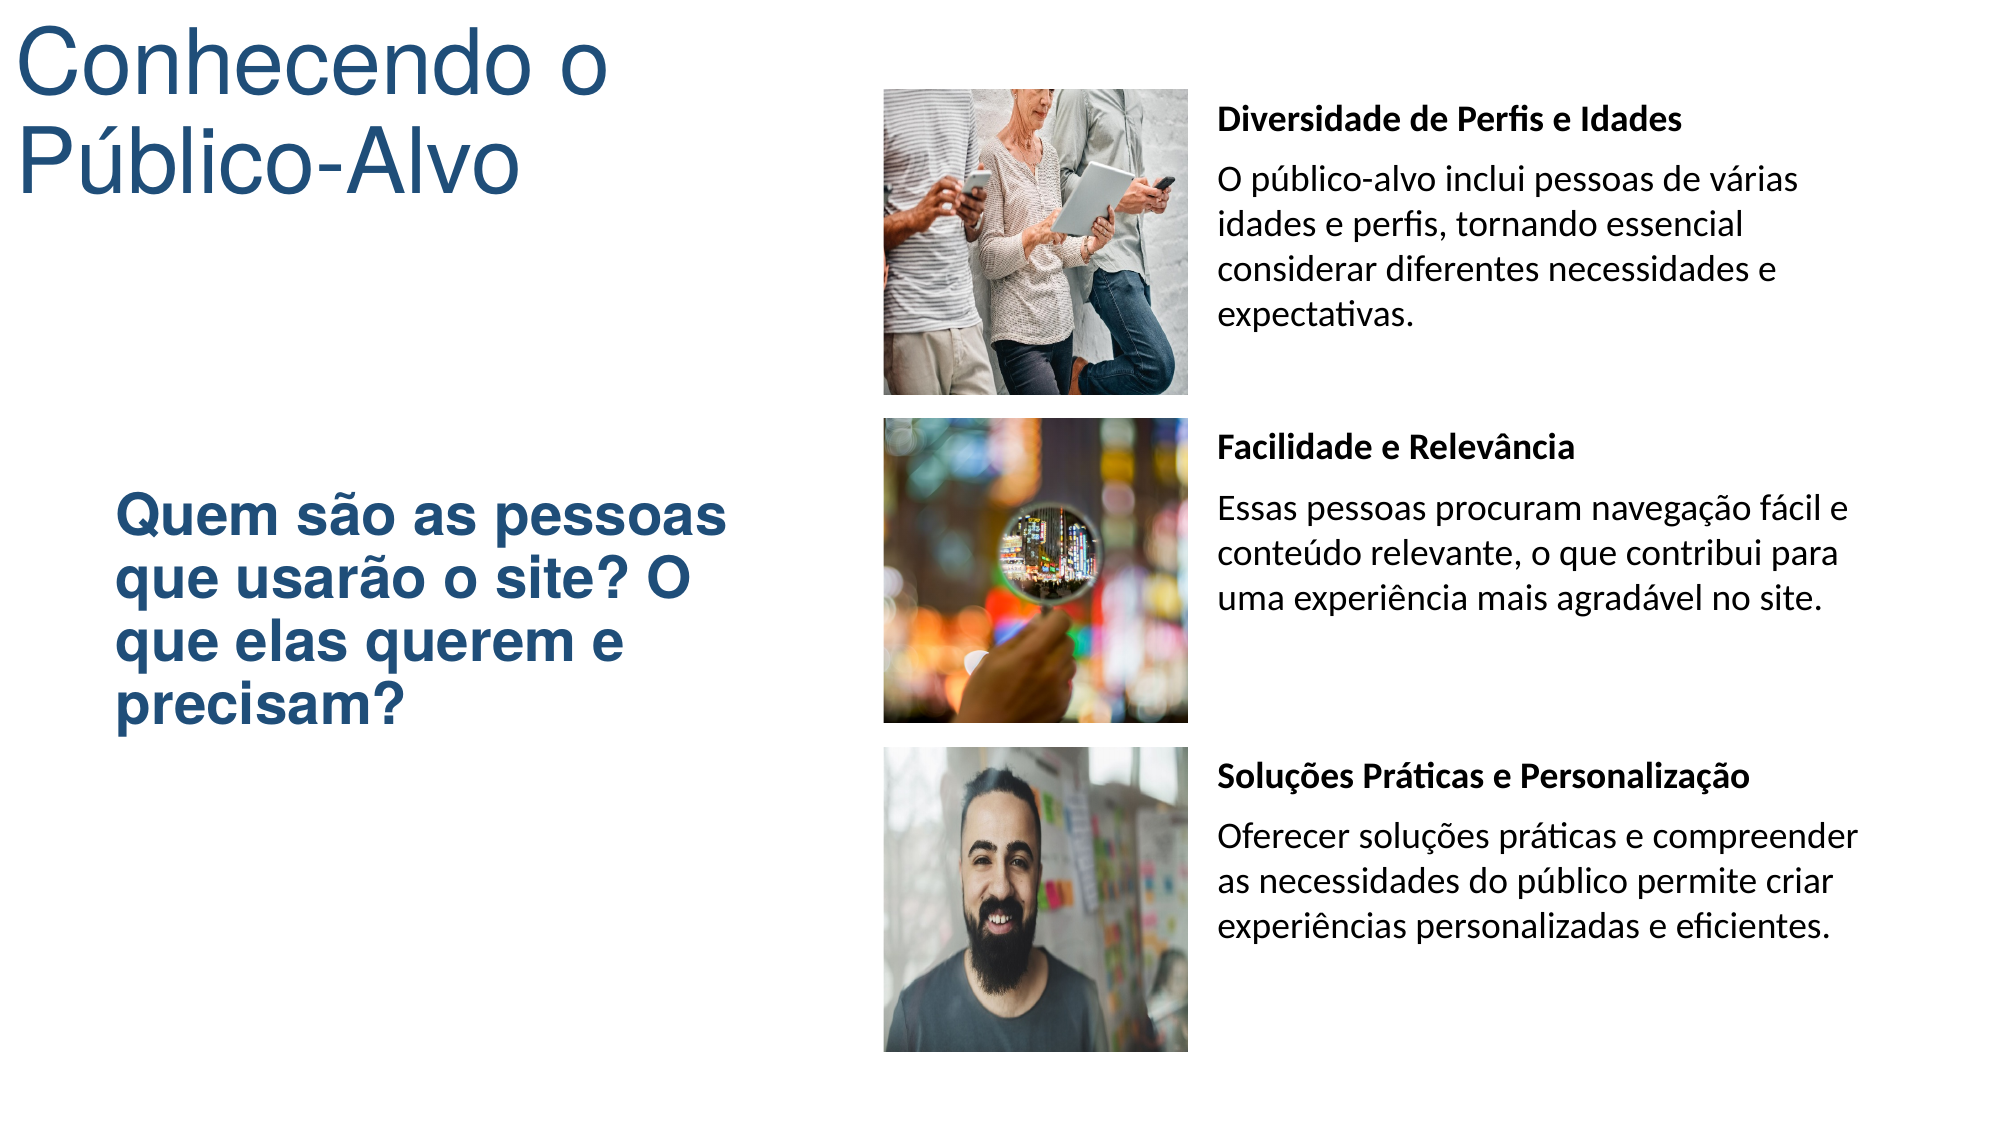

# Conhecendo o Público-Alvo
Diversidade de Perfis e Idades
O público-alvo inclui pessoas de várias idades e perfis, tornando essencial considerar diferentes necessidades e expectativas.
Facilidade e Relevância
Essas pessoas procuram navegação fácil e conteúdo relevante, o que contribui para uma experiência mais agradável no site.
Soluções Práticas e Personalização
Oferecer soluções práticas e compreender as necessidades do público permite criar experiências personalizadas e eficientes.
Quem são as pessoas que usarão o site? O que elas querem e precisam?